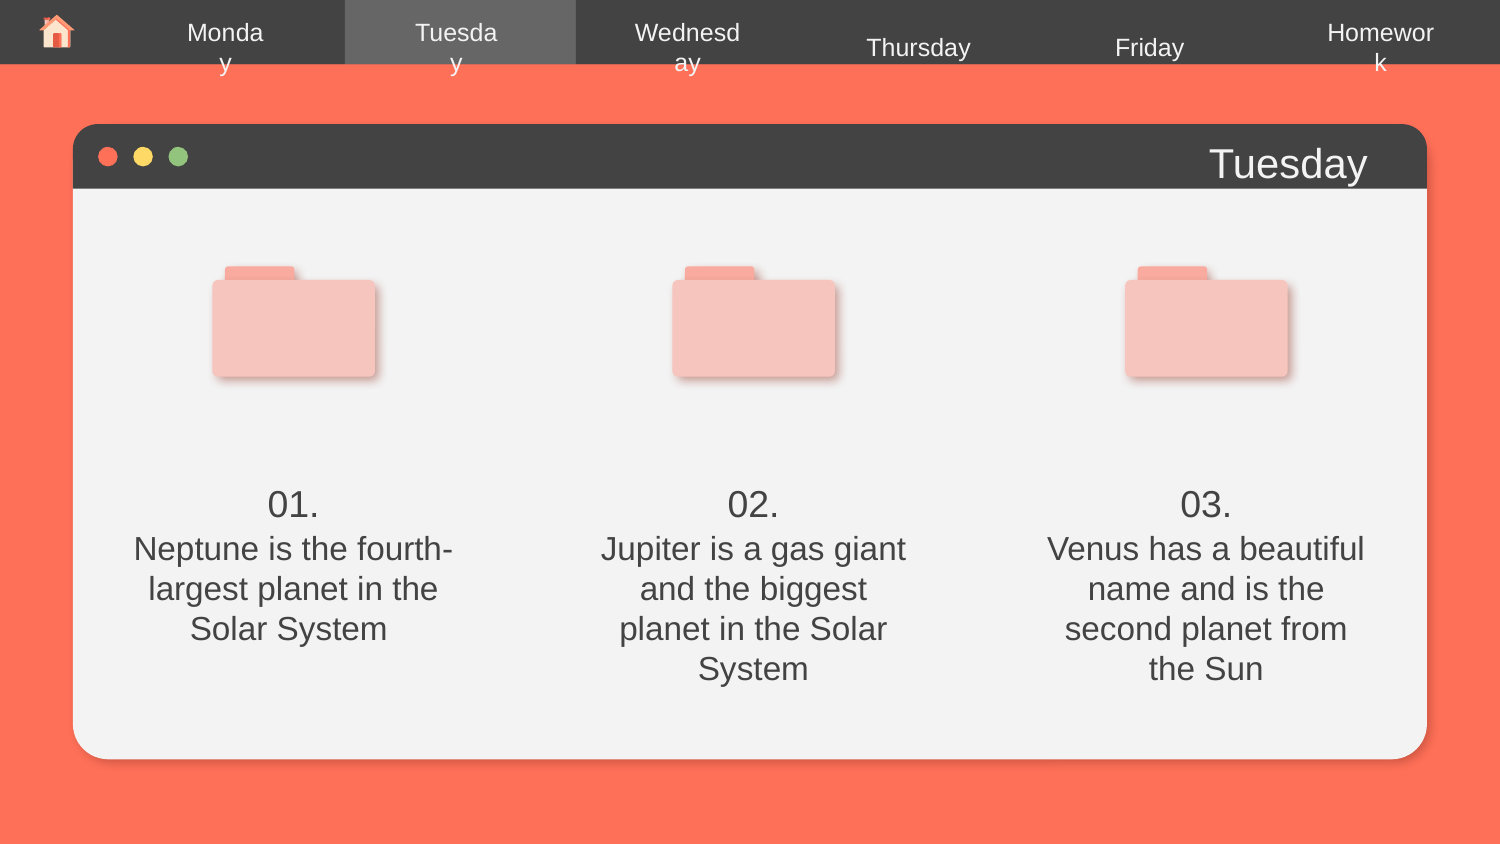

Thursday
Monday
Tuesday
Wednesday
Friday
Homework
# Tuesday

01.
02.
03.
Neptune is the fourth-largest planet in the Solar System
Jupiter is a gas giant and the biggest planet in the Solar System
Venus has a beautiful name and is the second planet from the Sun